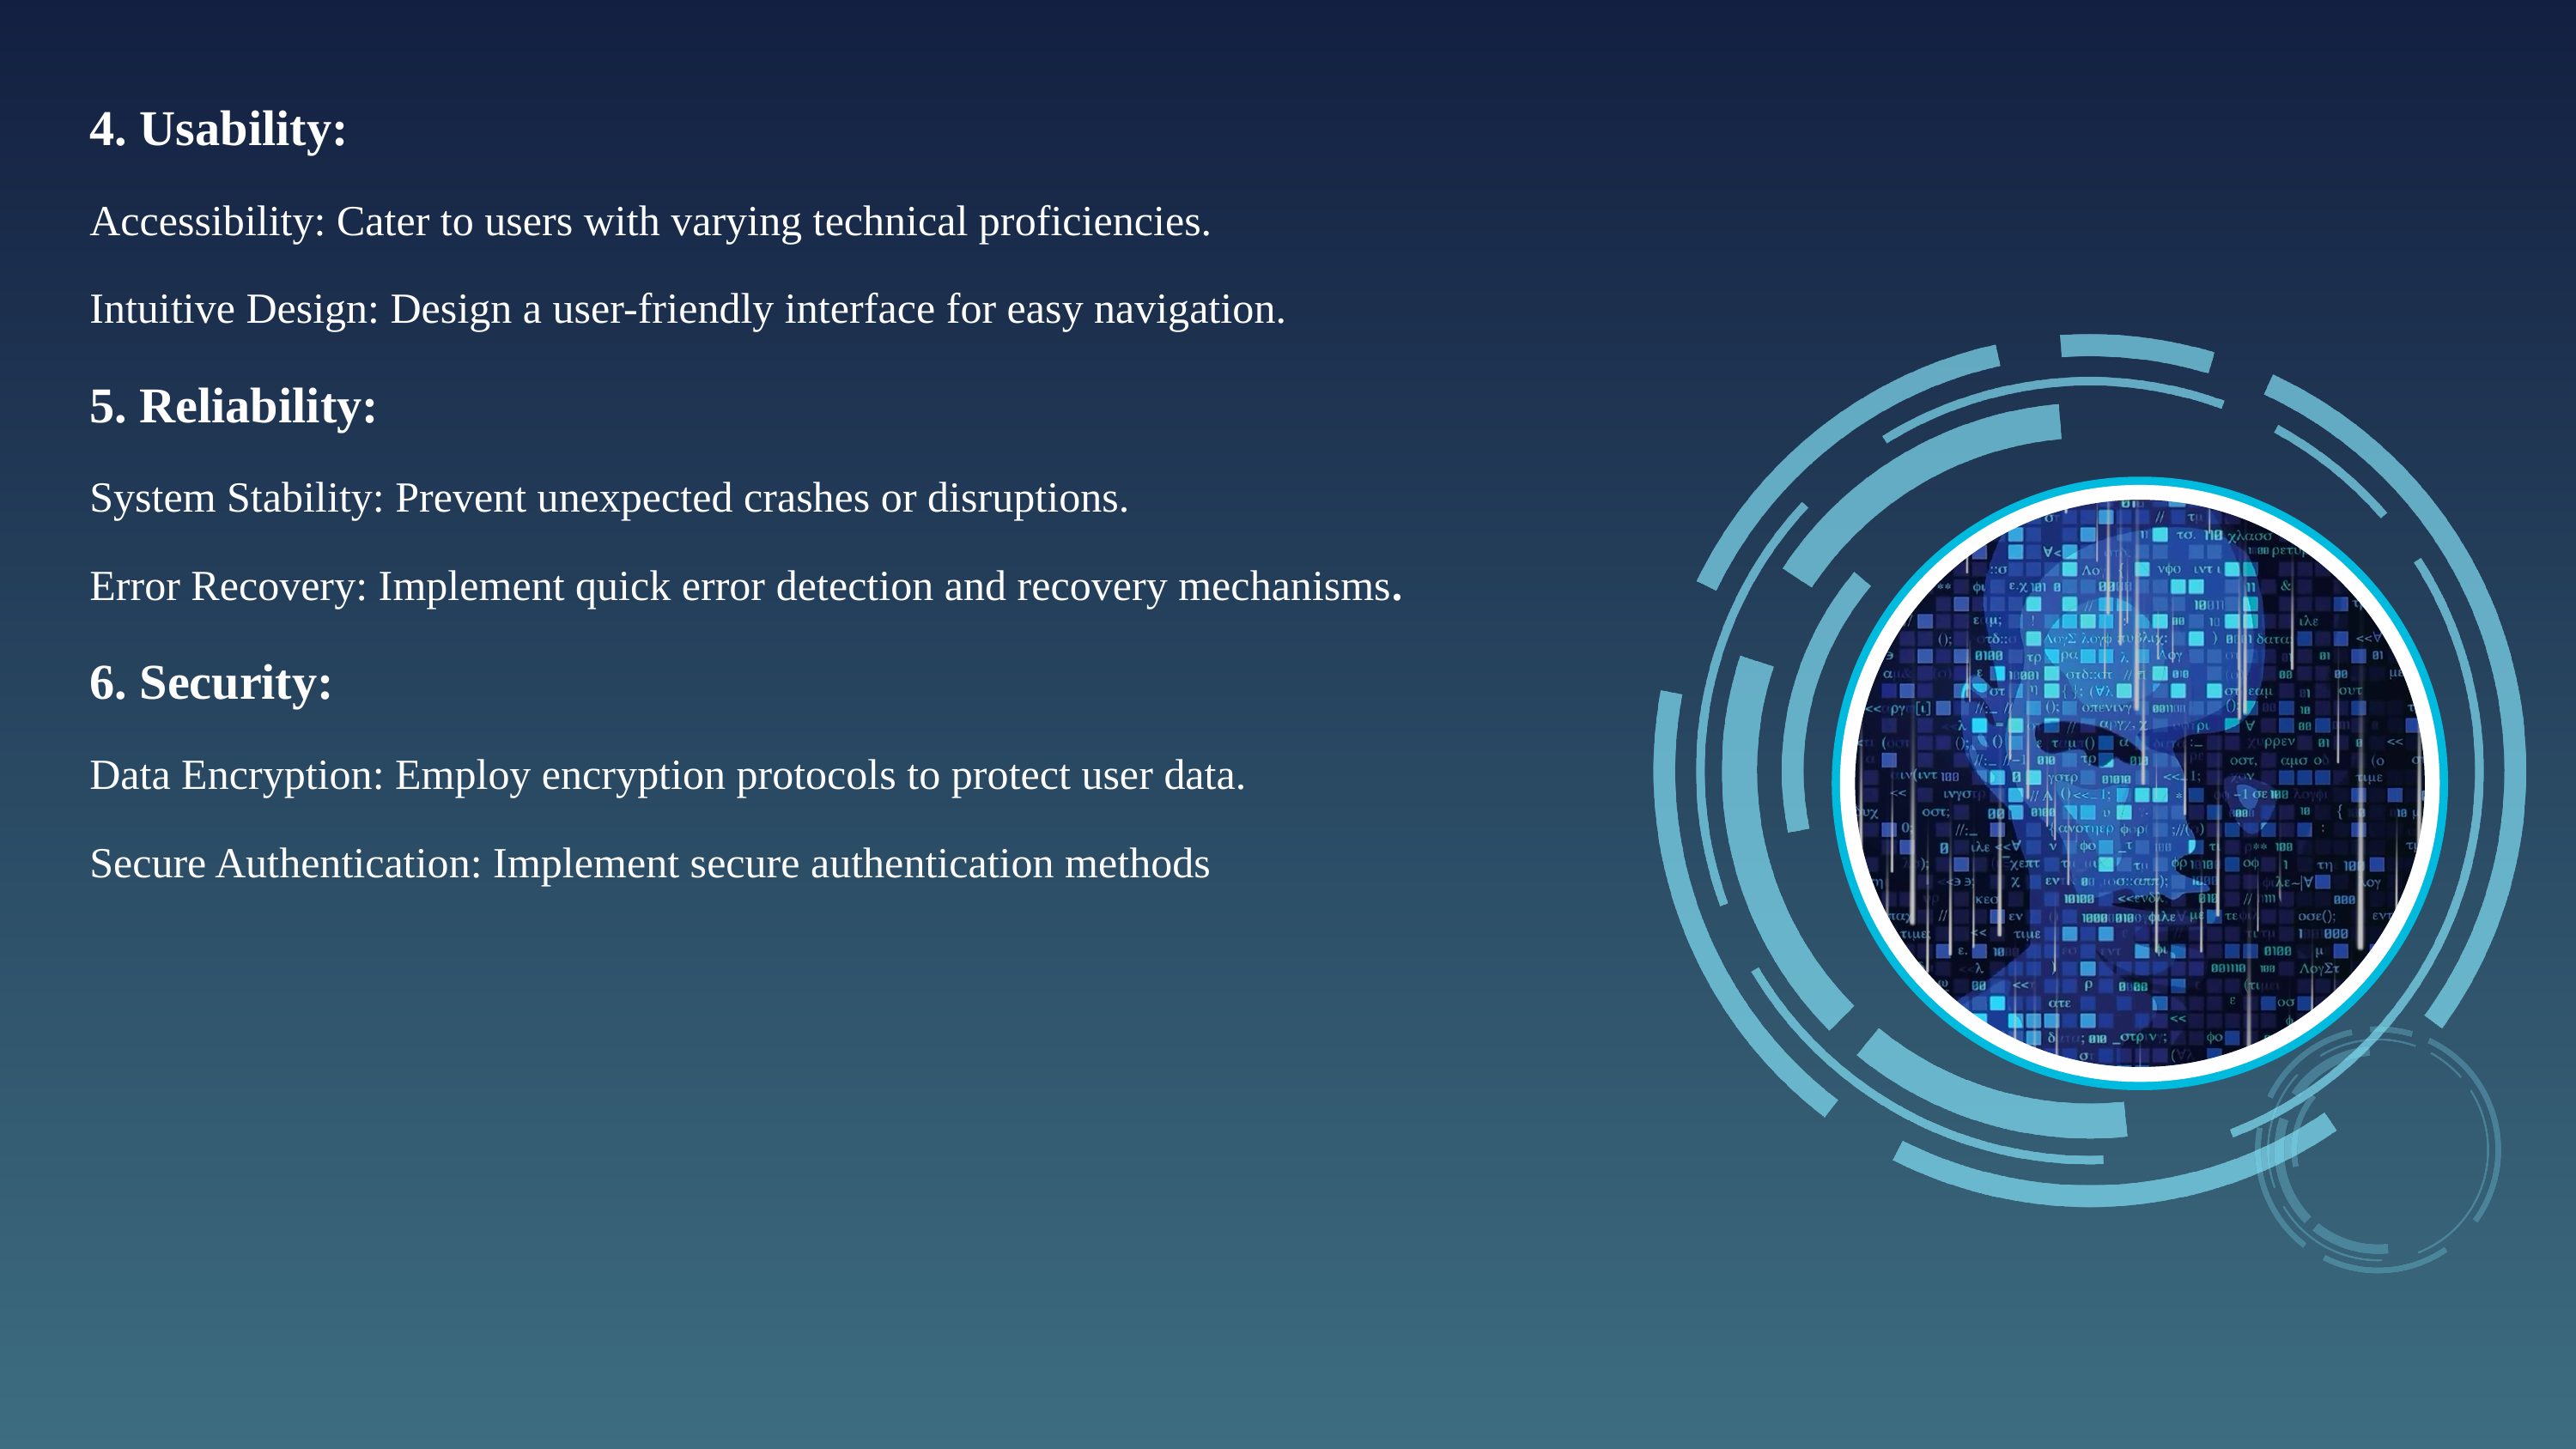

4. Usability:
Accessibility: Cater to users with varying technical proficiencies.
Intuitive Design: Design a user-friendly interface for easy navigation.
5. Reliability:
System Stability: Prevent unexpected crashes or disruptions.
Error Recovery: Implement quick error detection and recovery mechanisms.
6. Security:
Data Encryption: Employ encryption protocols to protect user data.
Secure Authentication: Implement secure authentication methods